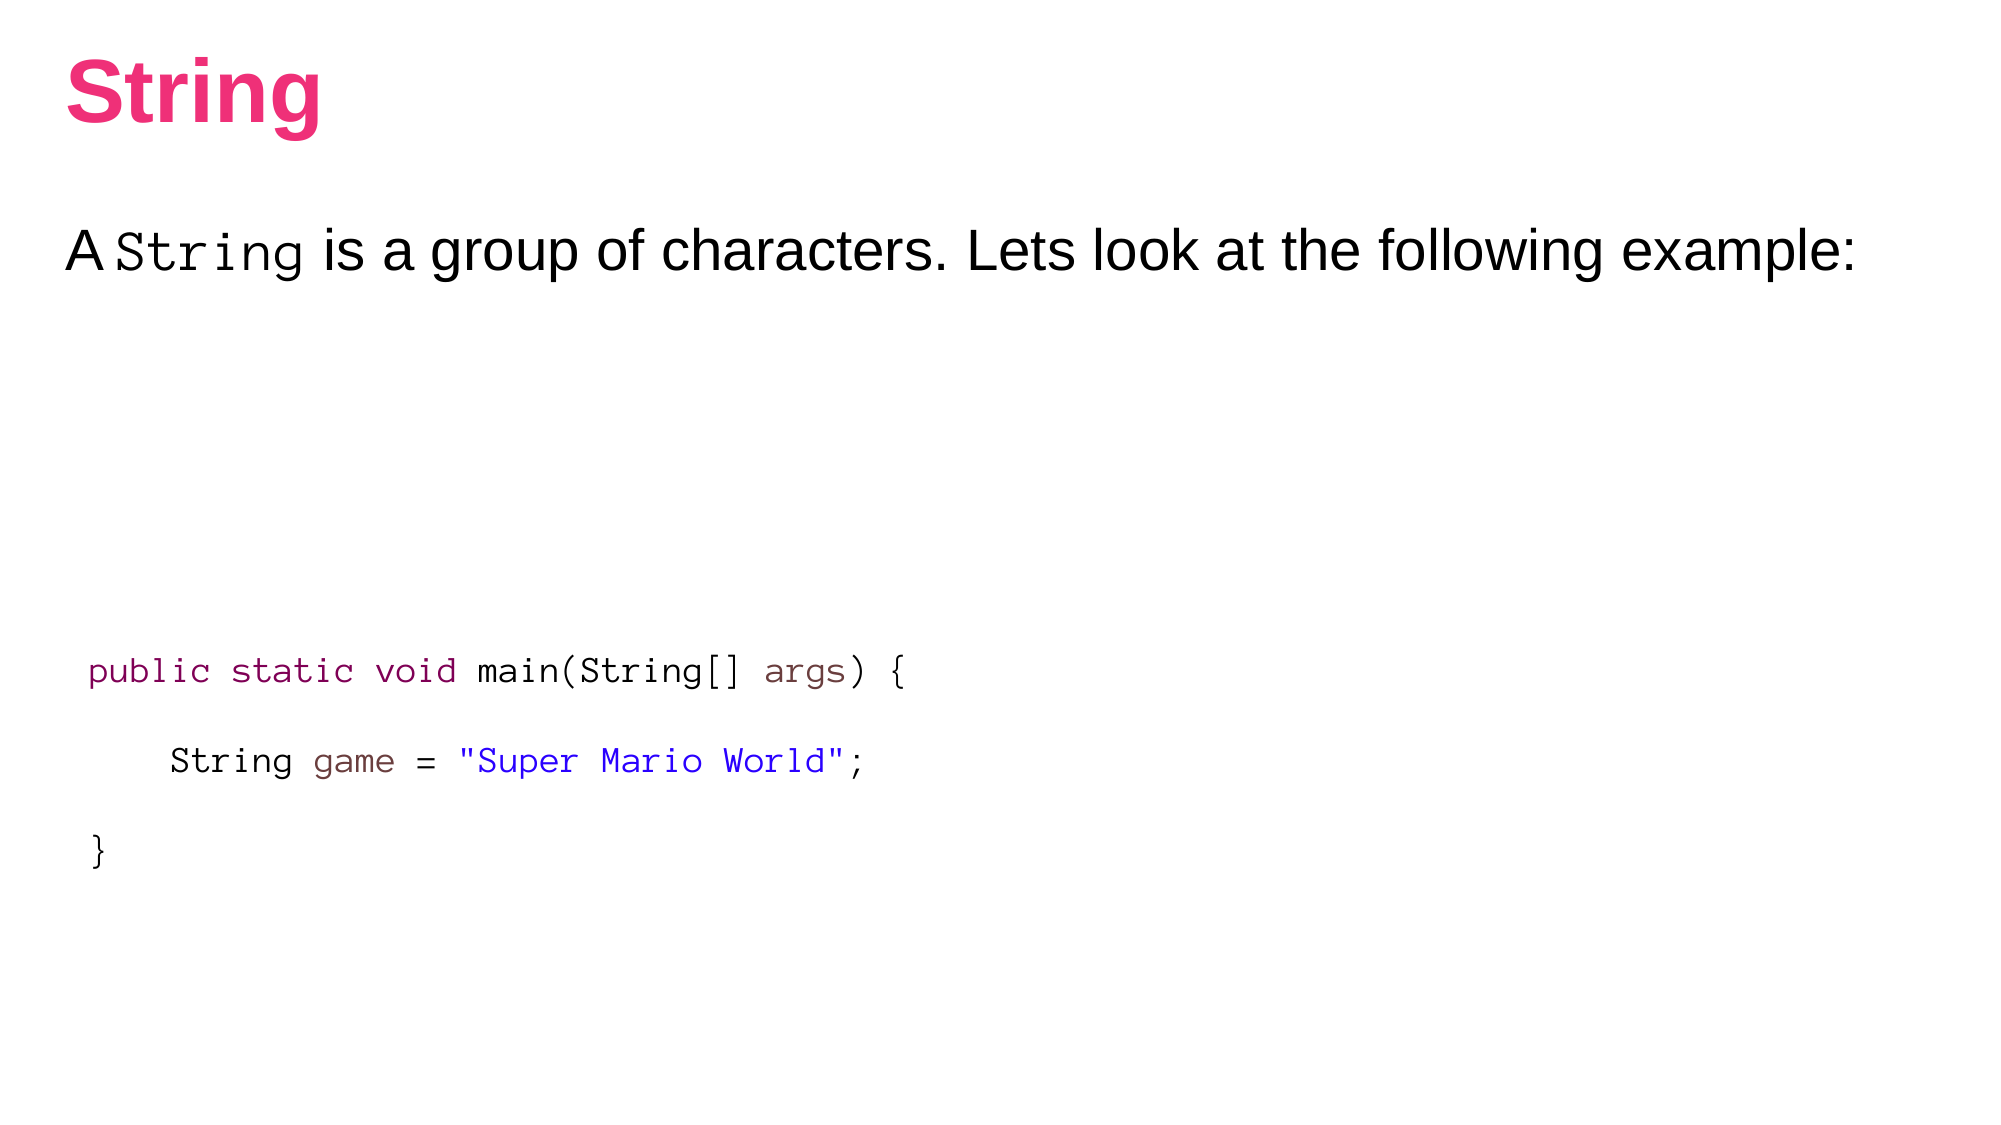

# String
A String is a group of characters. Lets look at the following example:
public static void main(String[] args) {

    String game = "Super Mario World";

}